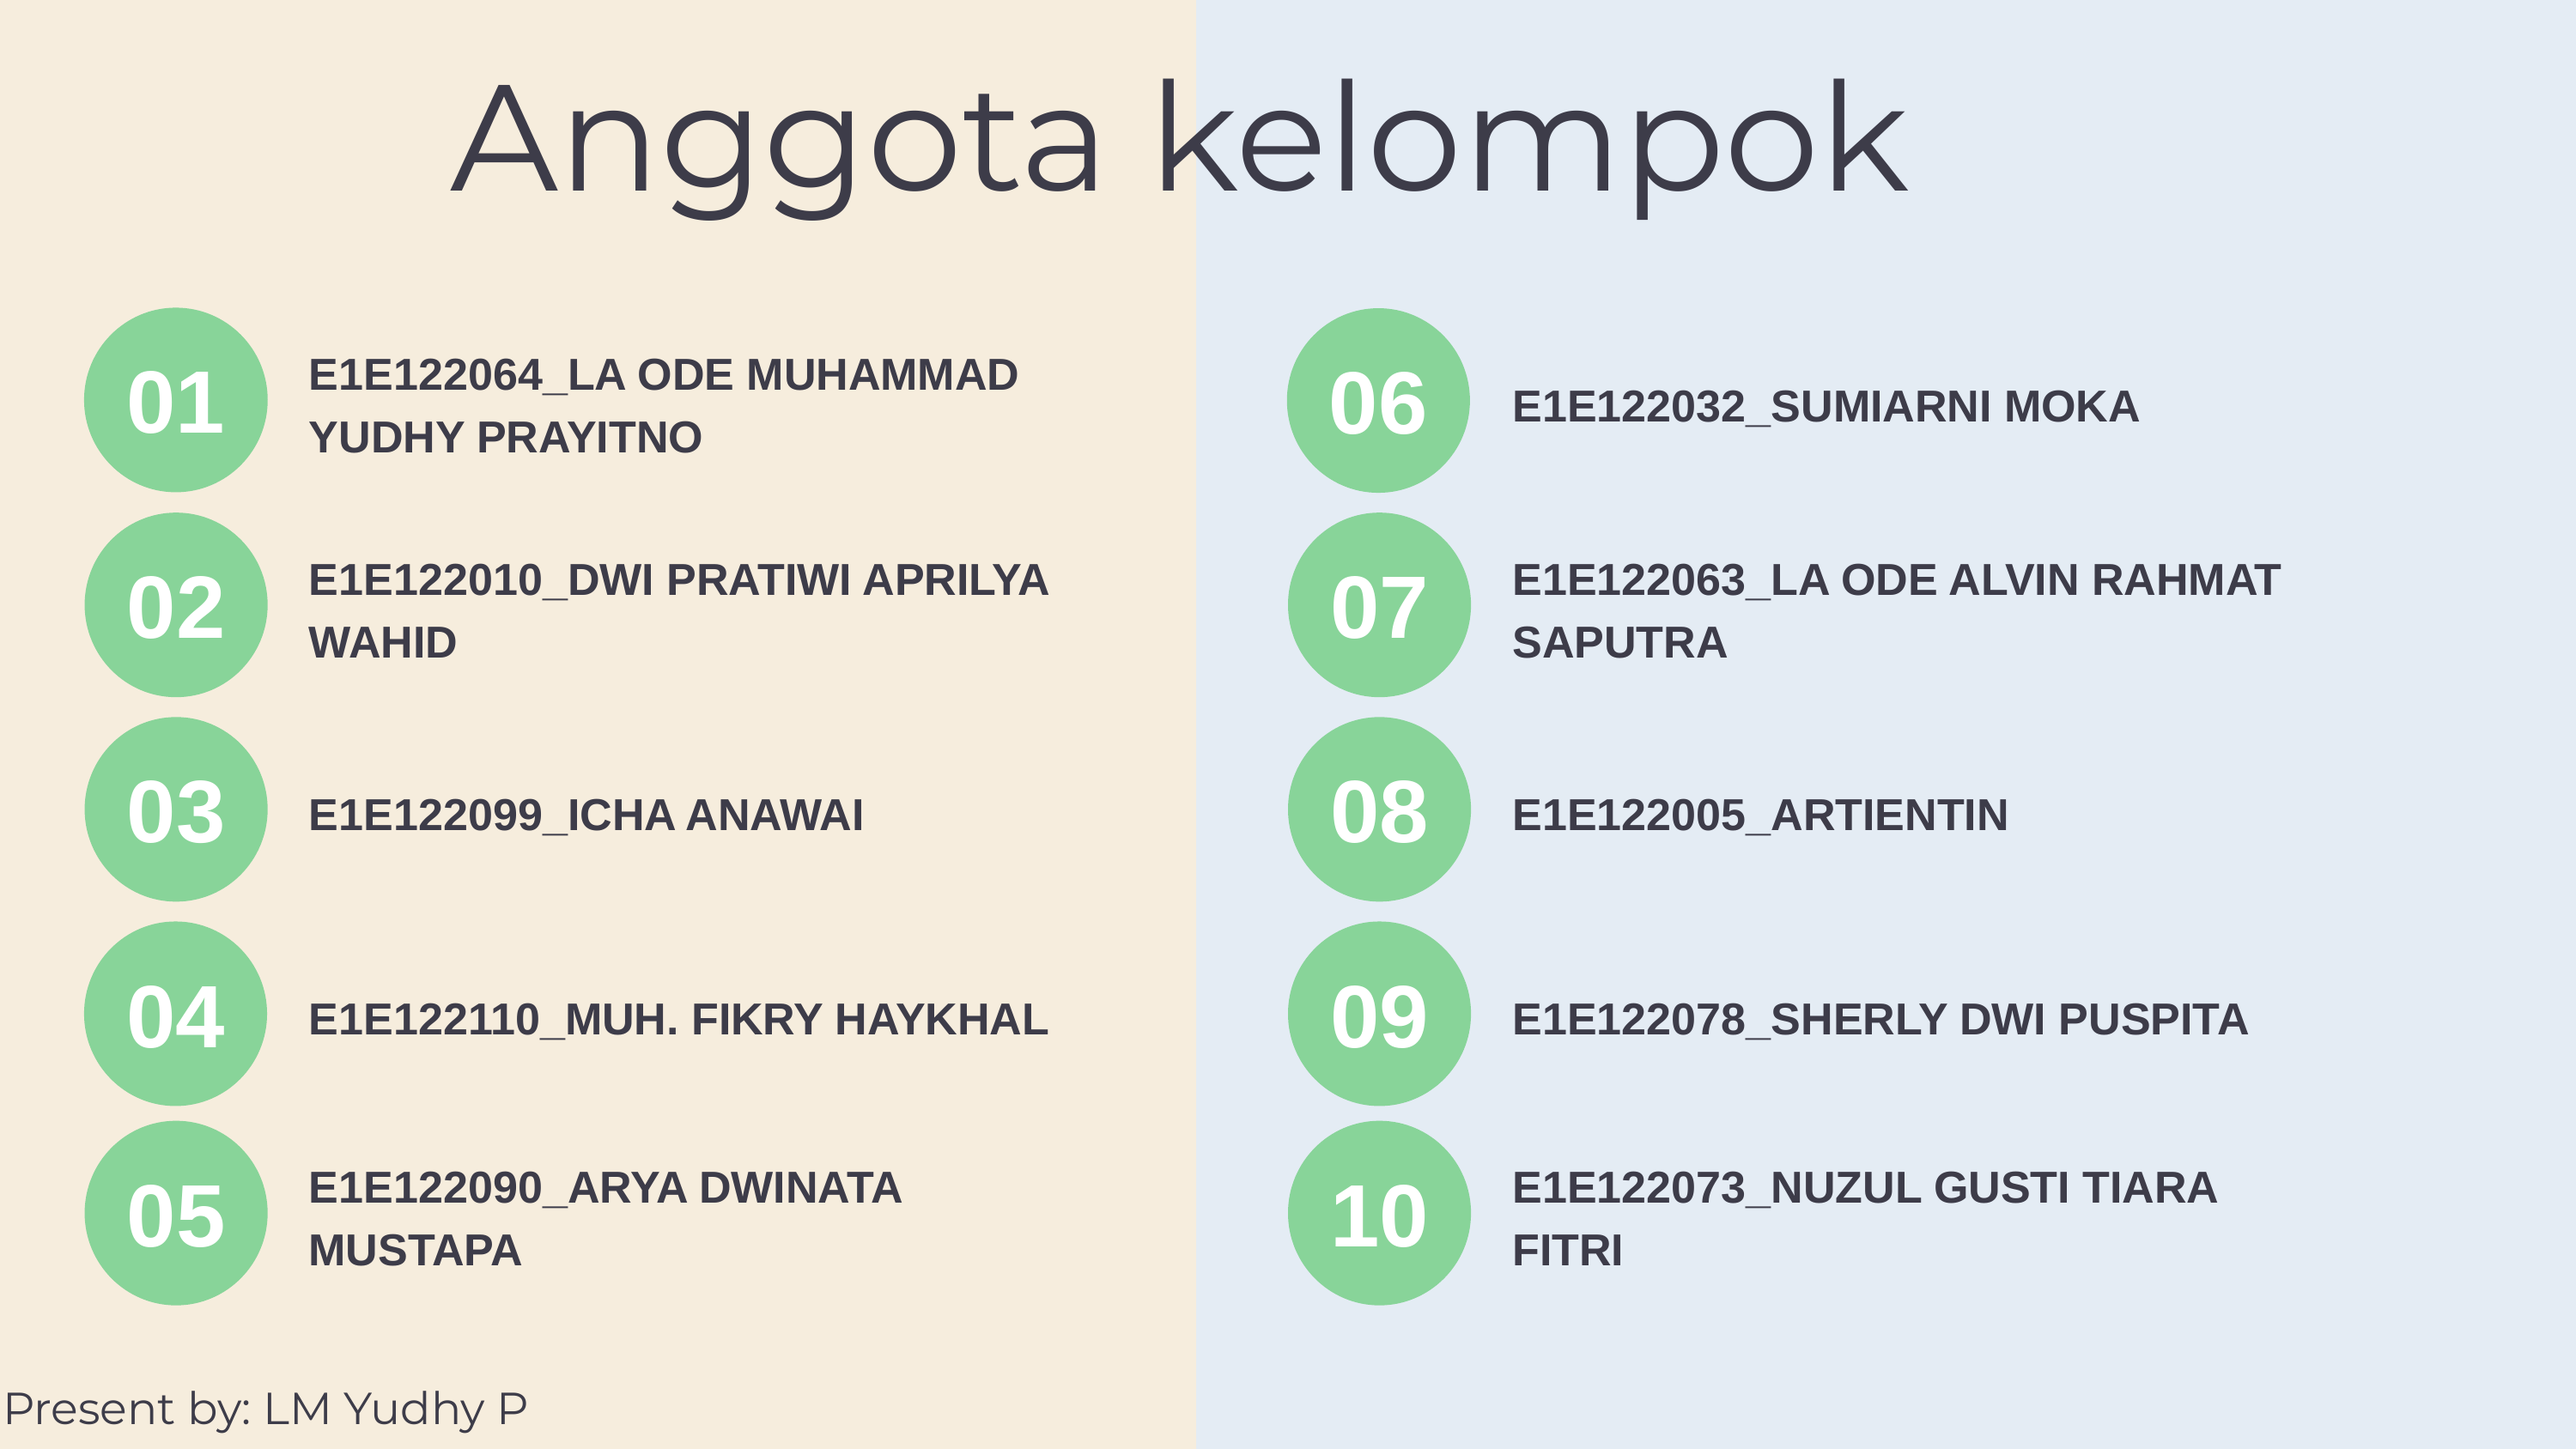

Anggota kelompok

01

06
E1E122064_LA ODE MUHAMMAD YUDHY PRAYITNO
E1E122032_SUMIARNI MOKA

02

07
E1E122010_DWI PRATIWI APRILYA WAHID
E1E122063_LA ODE ALVIN RAHMAT SAPUTRA

03

08
E1E122099_ICHA ANAWAI
E1E122005_ARTIENTIN

04

09
E1E122110_MUH. FIKRY HAYKHAL
E1E122078_SHERLY DWI PUSPITA

05

10
E1E122090_ARYA DWINATA MUSTAPA
E1E122073_NUZUL GUSTI TIARA FITRI
Present by: LM Yudhy P